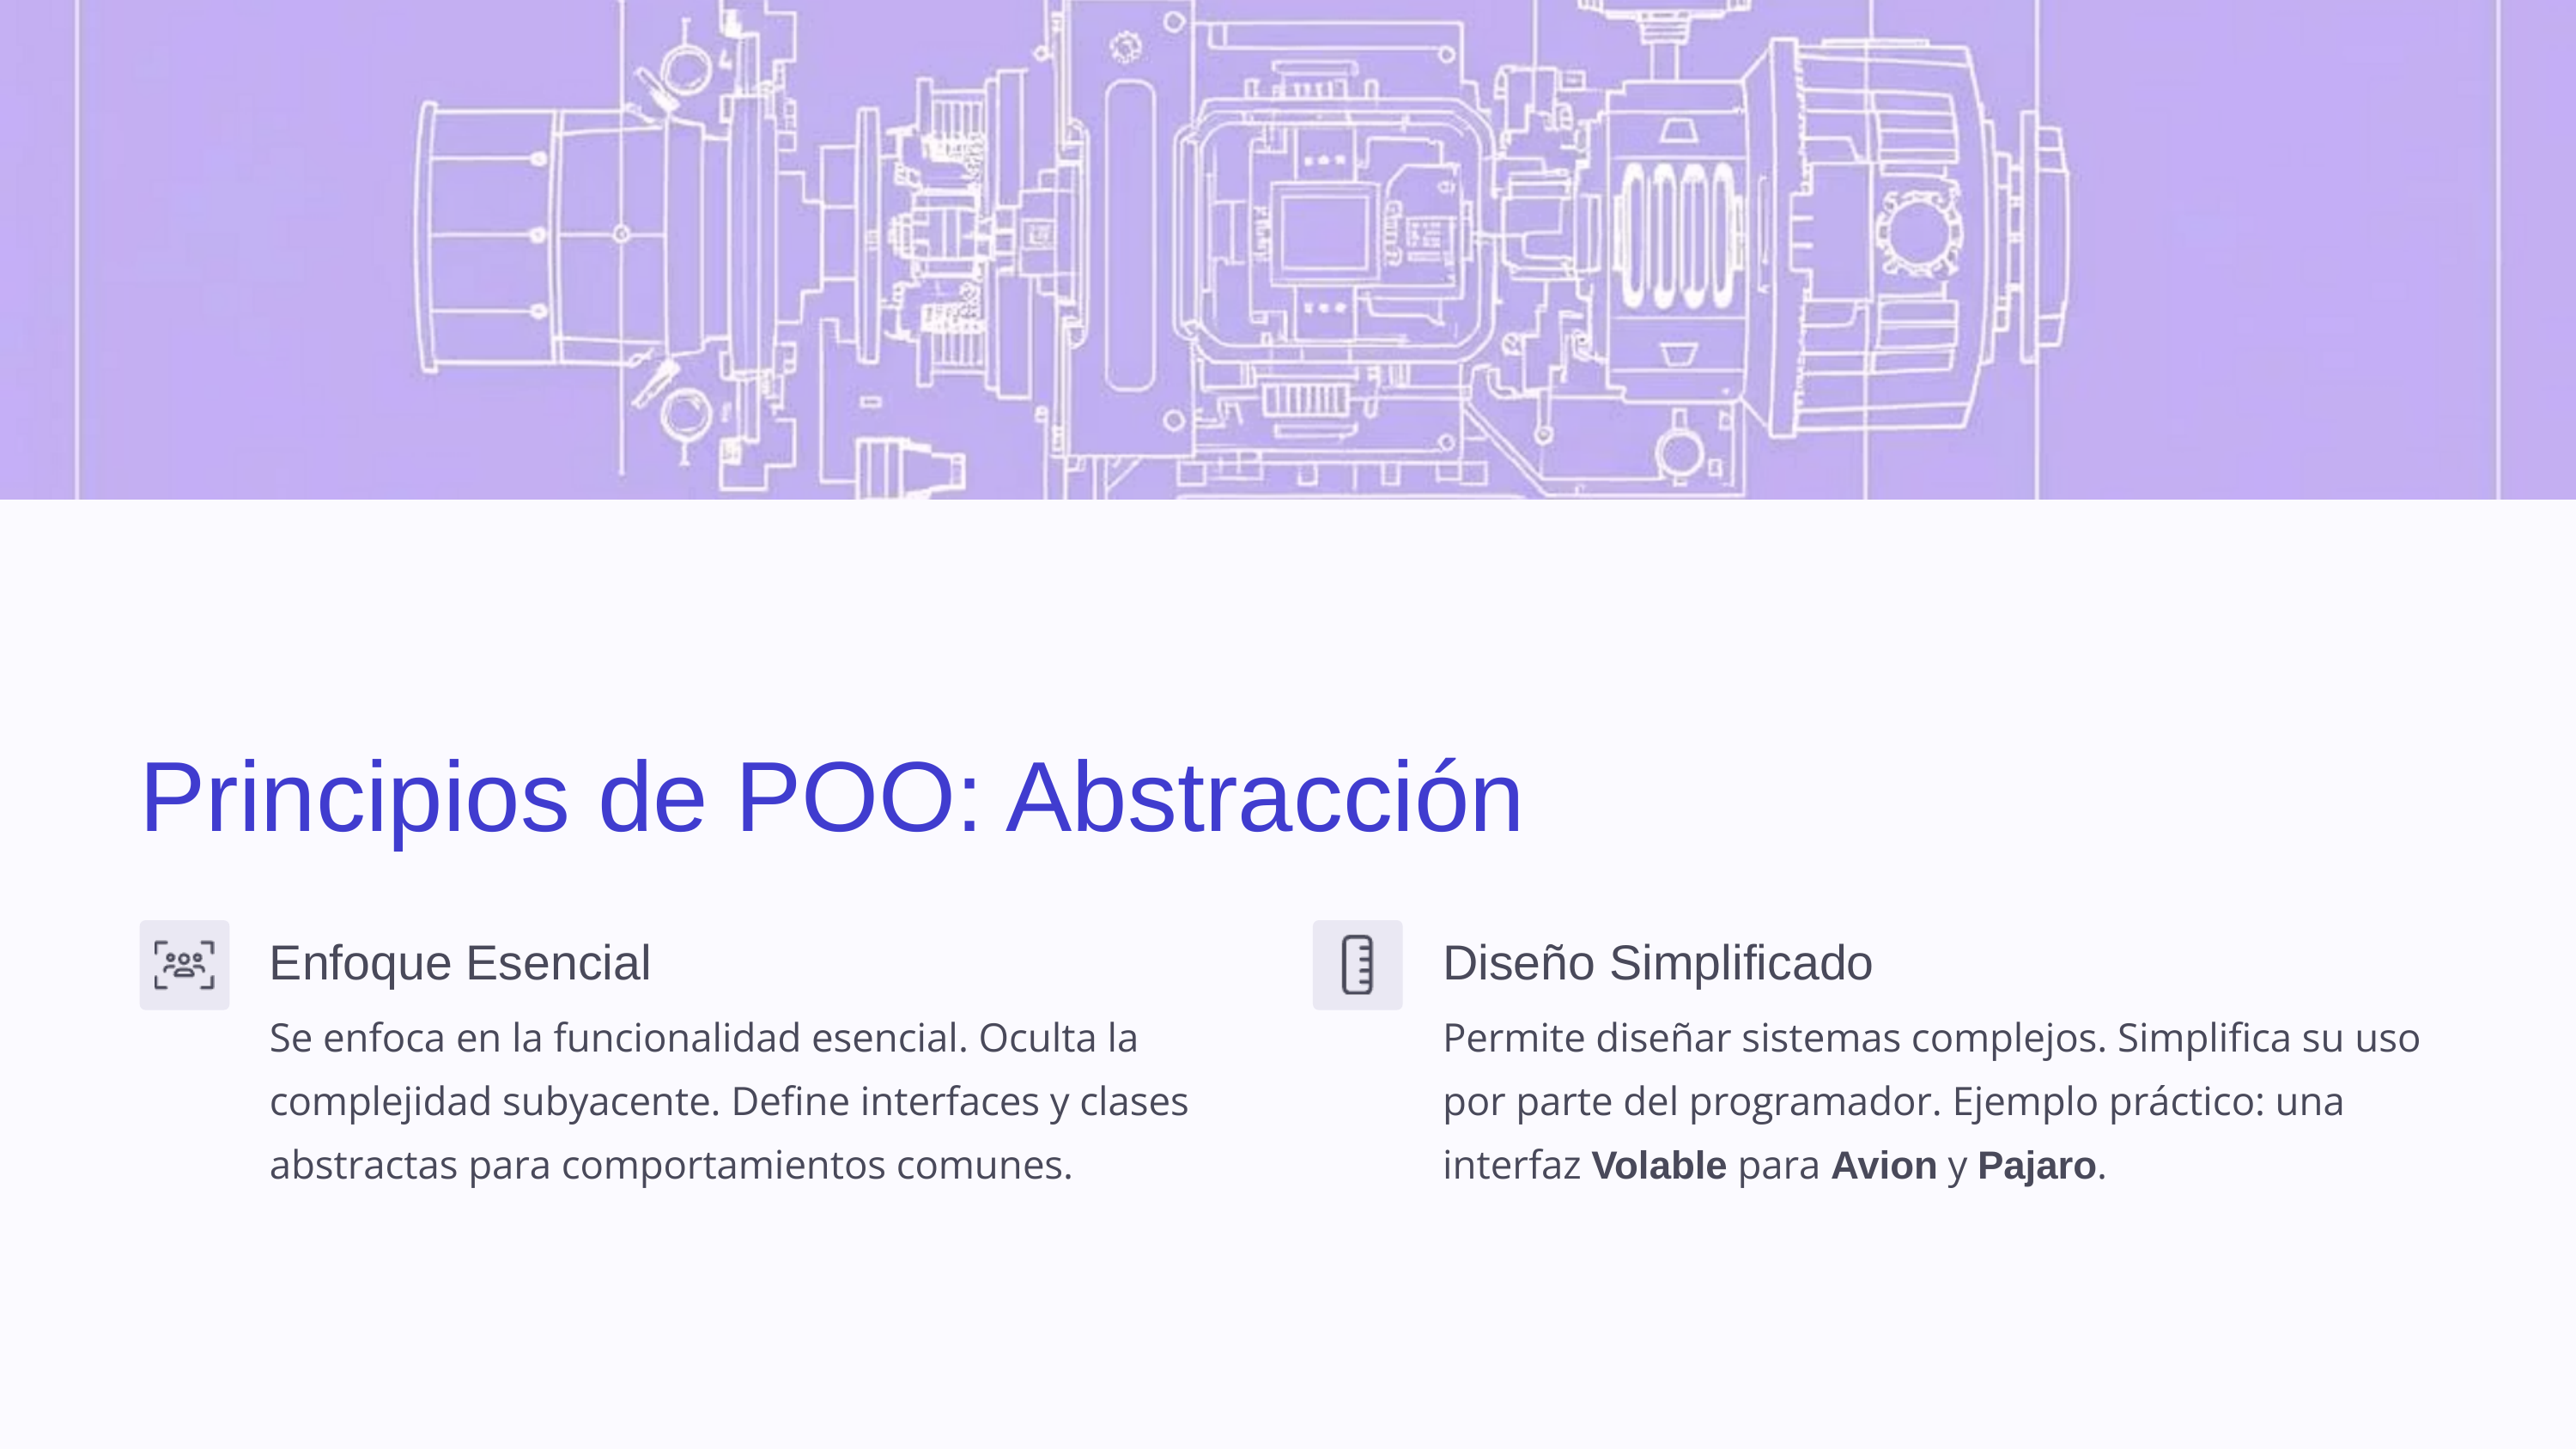

Principios de POO: Abstracción

Enfoque Esencial
Diseño Simplificado
Se enfoca en la funcionalidad esencial. Oculta la complejidad subyacente. Define interfaces y clases abstractas para comportamientos comunes.
Permite diseñar sistemas complejos. Simplifica su uso por parte del programador. Ejemplo práctico: una interfaz Volable para Avion y Pajaro.